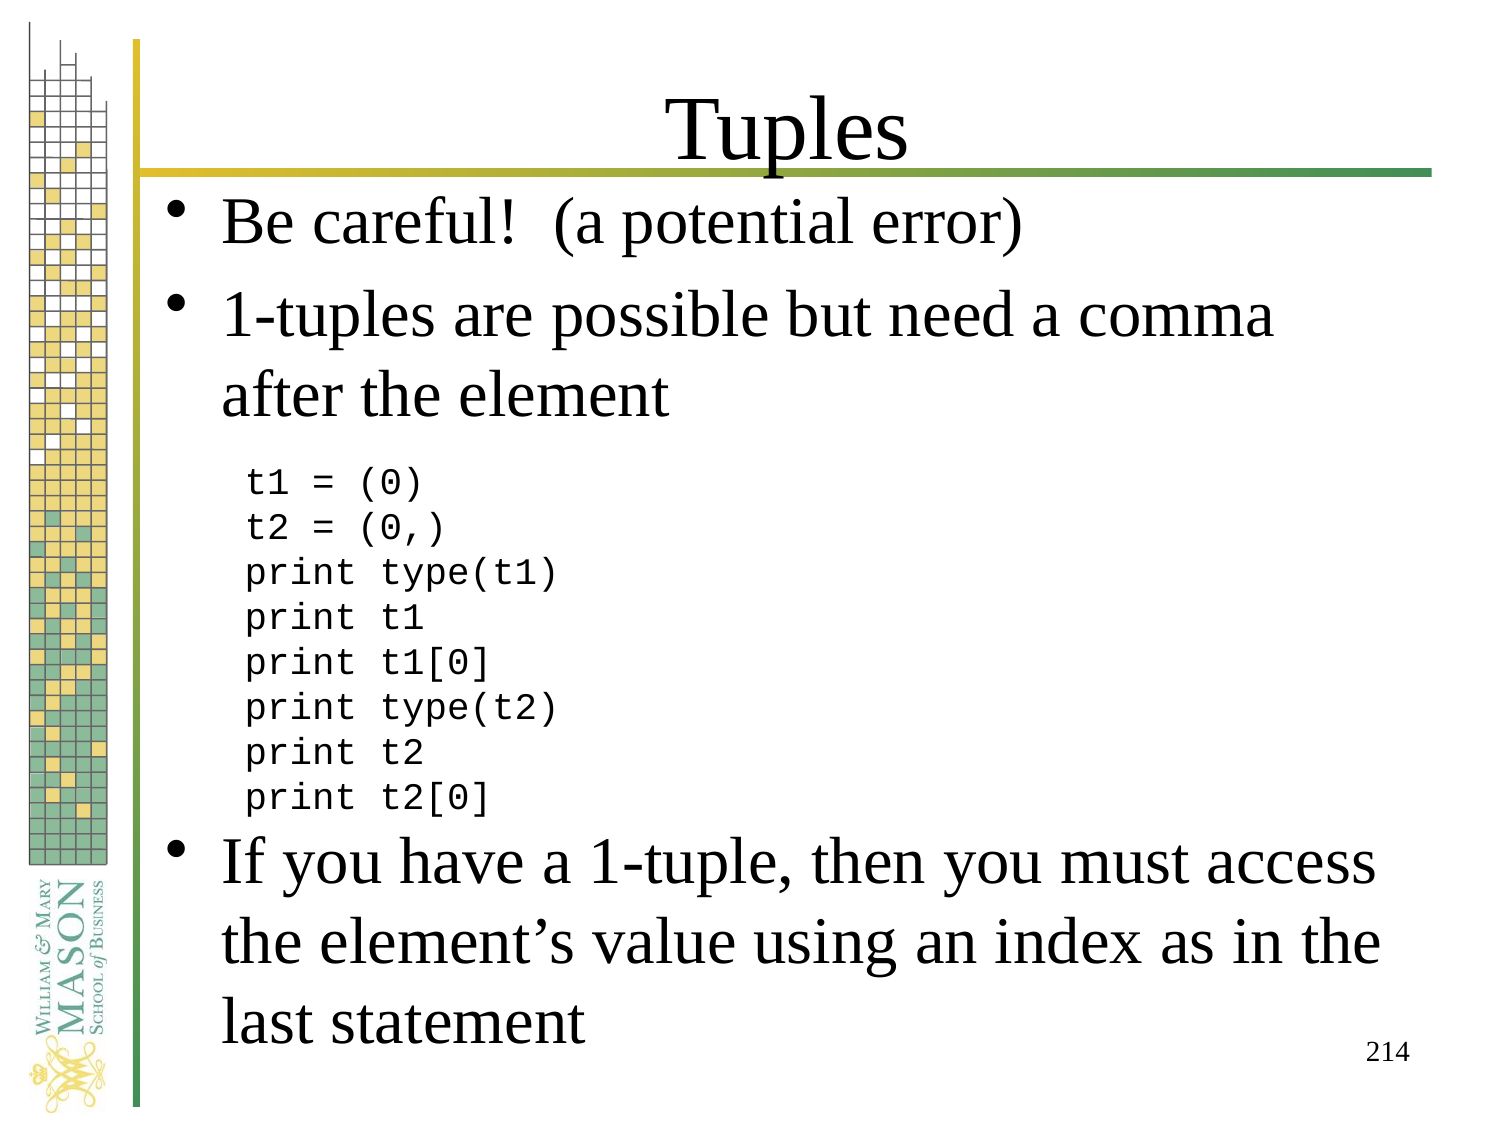

# Tuples
Be careful!  (a potential error)
1-tuples are possible but need a comma after the element

If you have a 1-tuple, then you must access the element’s value using an index as in the last statement
t1 = (0)
t2 = (0,)
print type(t1)
print t1
print t1[0]
print type(t2)
print t2
print t2[0]
214